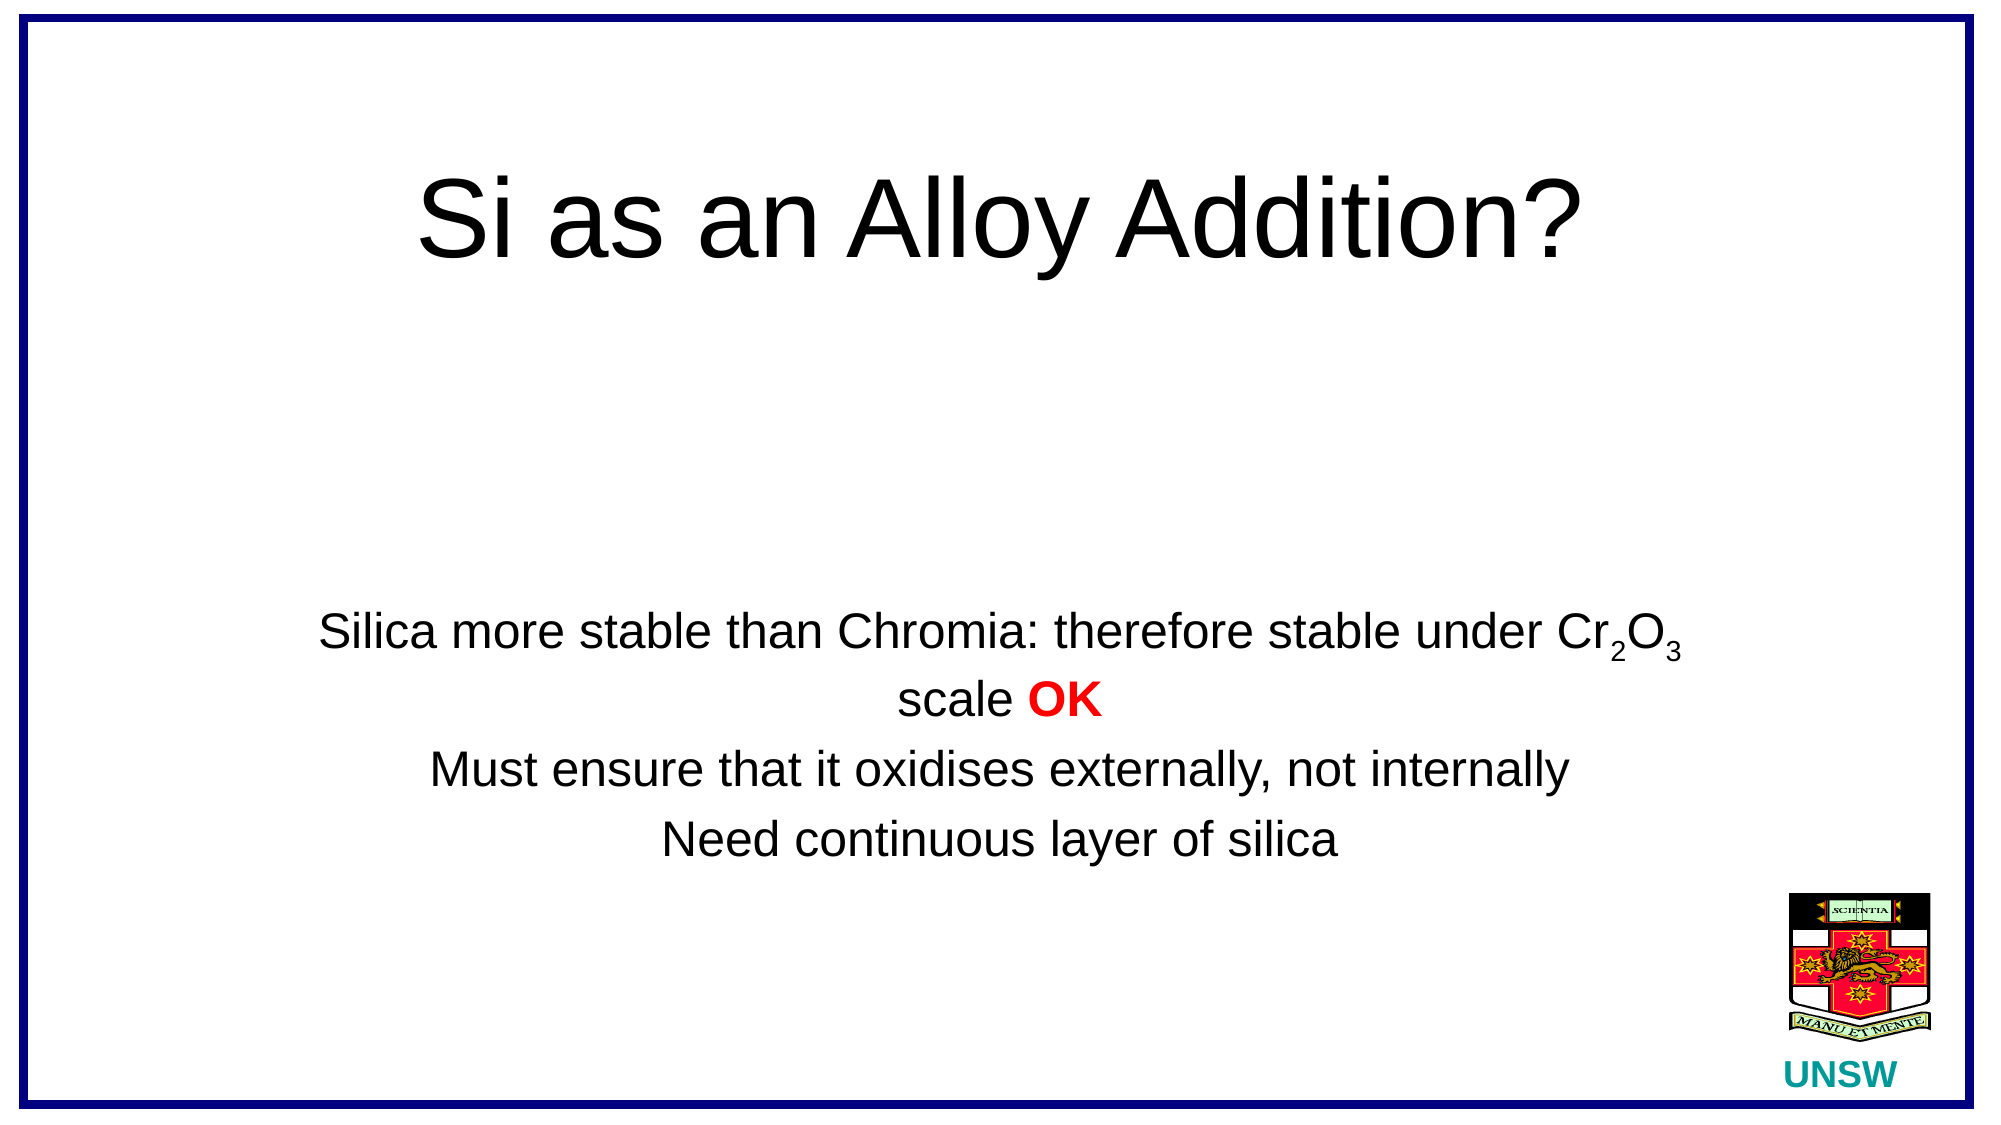

# Si as an Alloy Addition?
Silica more stable than Chromia: therefore stable under Cr2O3 scale OK
Must ensure that it oxidises externally, not internally
Need continuous layer of silica